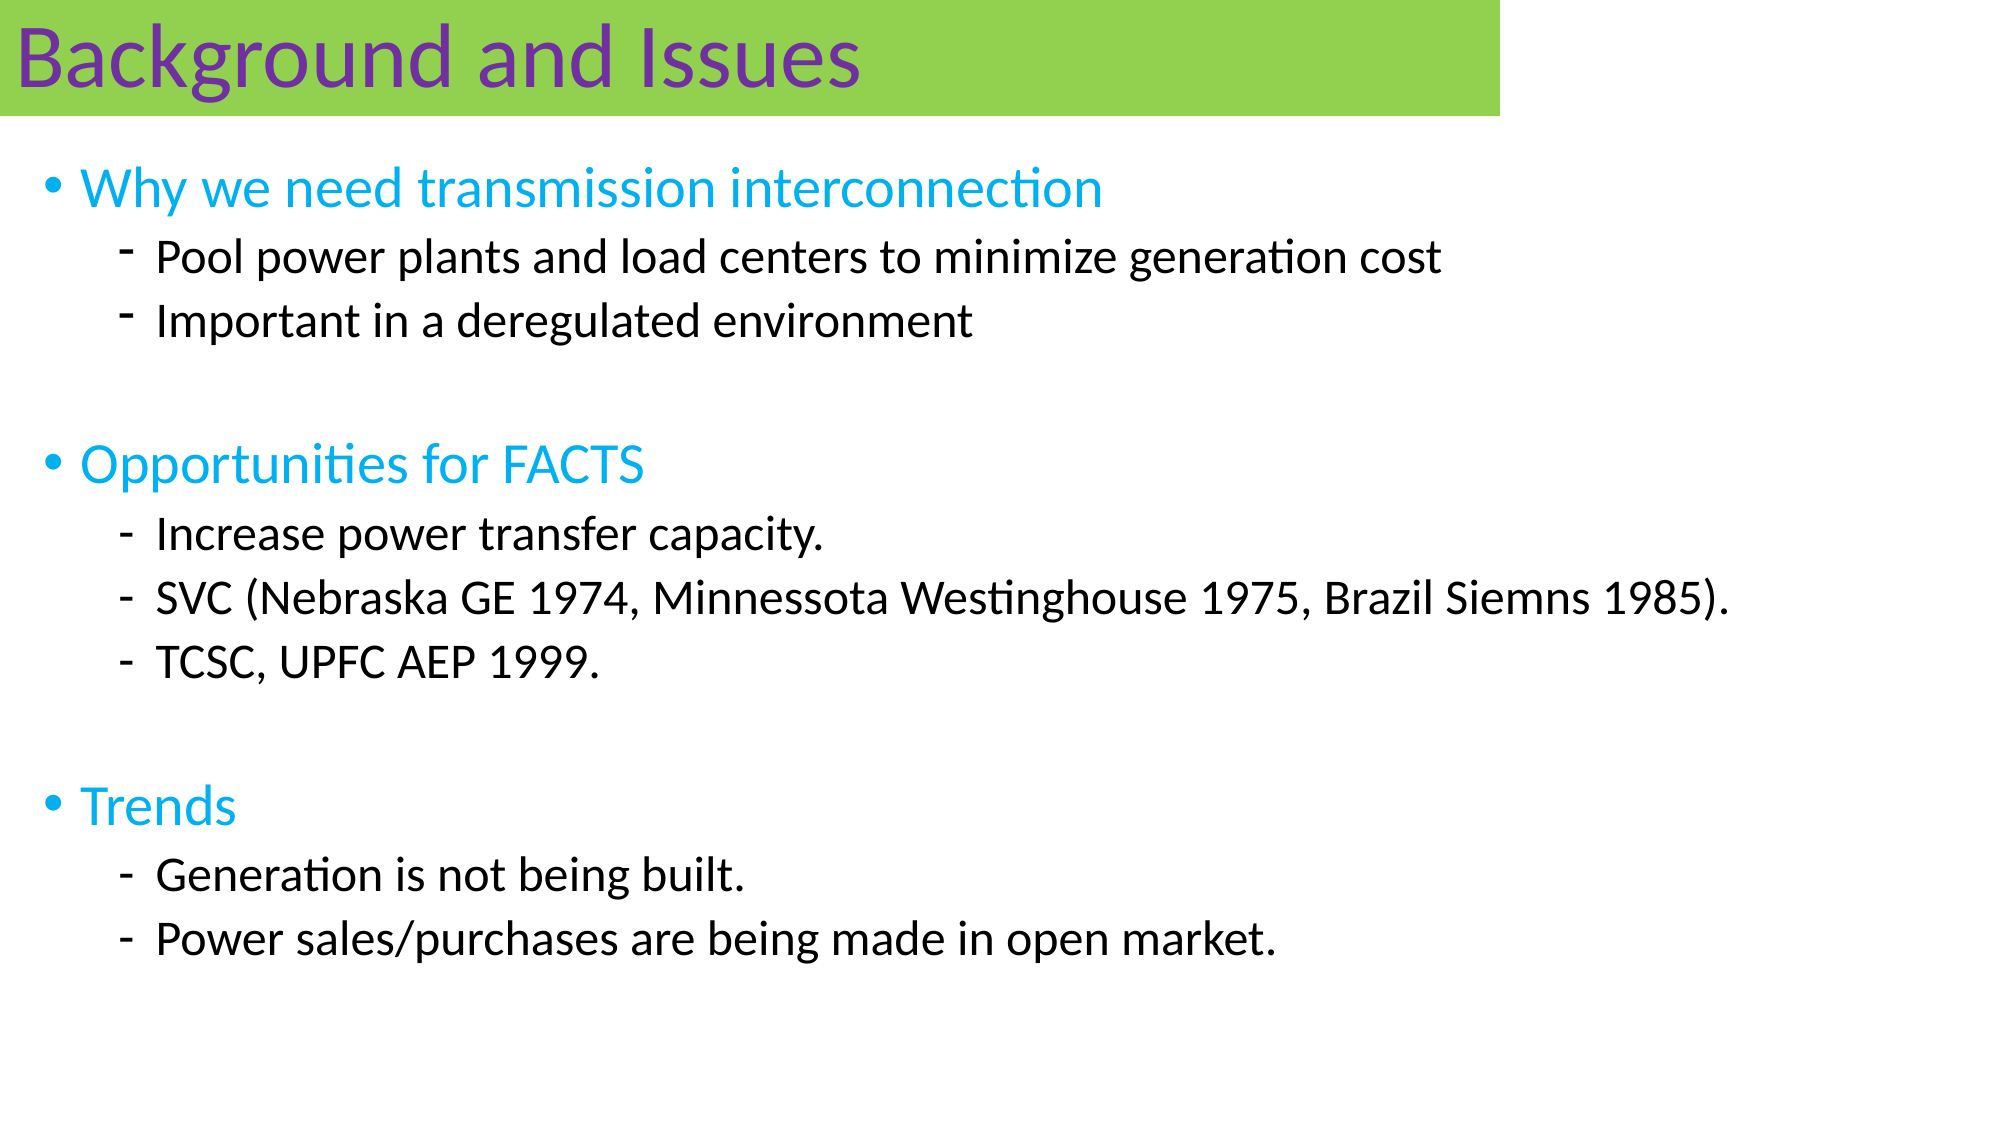

Background and Issues
Why we need transmission interconnection
Pool power plants and load centers to minimize generation cost
Important in a deregulated environment

Opportunities for FACTS
Increase power transfer capacity.
SVC (Nebraska GE 1974, Minnessota Westinghouse 1975, Brazil Siemns 1985).
TCSC, UPFC AEP 1999.

Trends
Generation is not being built.
Power sales/purchases are being made in open market.